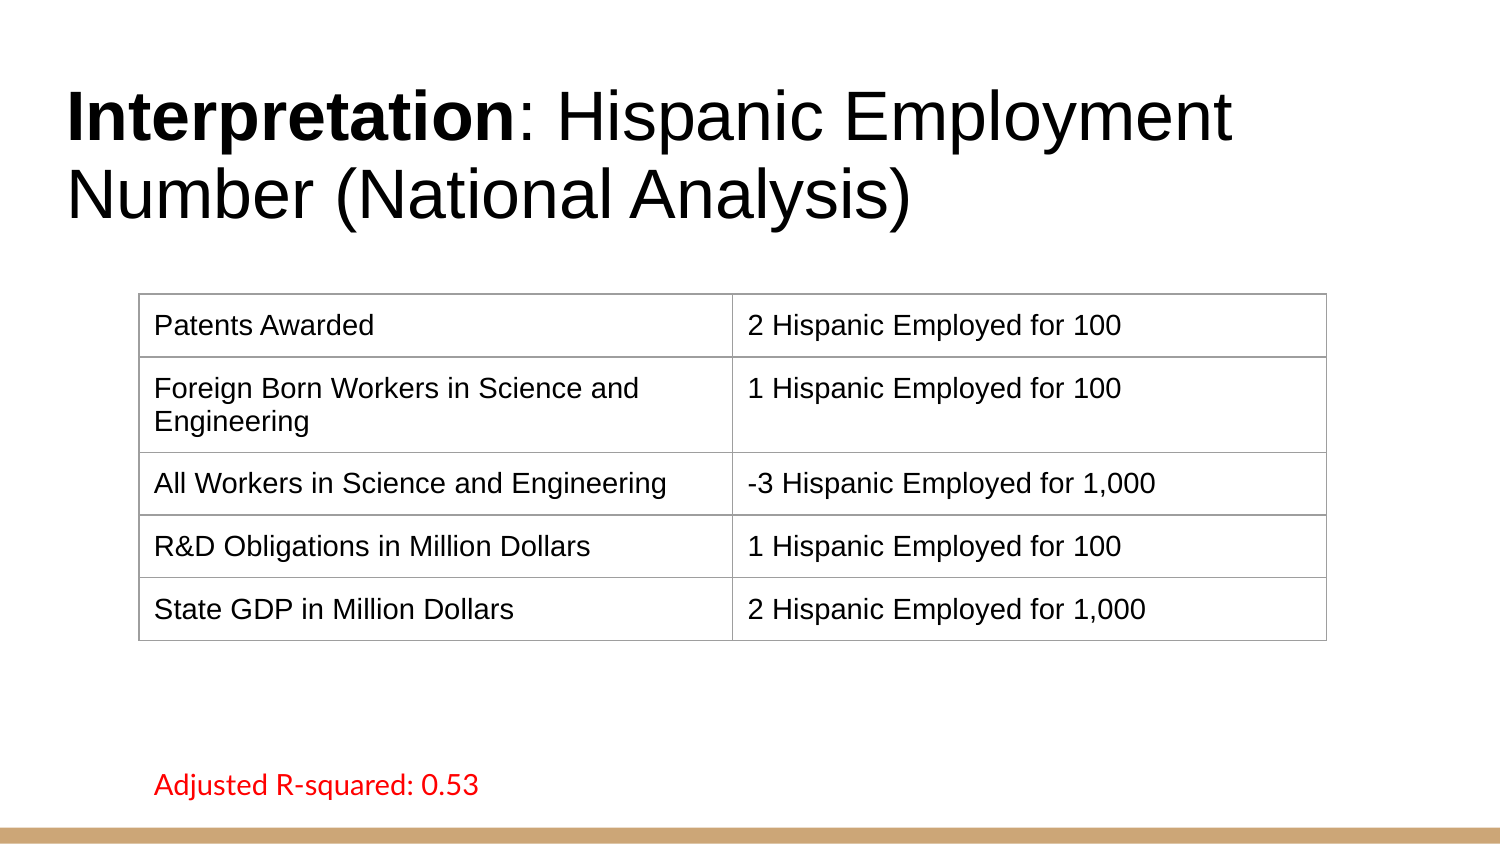

# Interpretation: Hispanic Employment Number (National Analysis)
| Patents Awarded | 2 Hispanic Employed for 100 |
| --- | --- |
| Foreign Born Workers in Science and Engineering | 1 Hispanic Employed for 100 |
| All Workers in Science and Engineering | -3 Hispanic Employed for 1,000 |
| R&D Obligations in Million Dollars | 1 Hispanic Employed for 100 |
| State GDP in Million Dollars | 2 Hispanic Employed for 1,000 |
Adjusted R-squared: 0.53